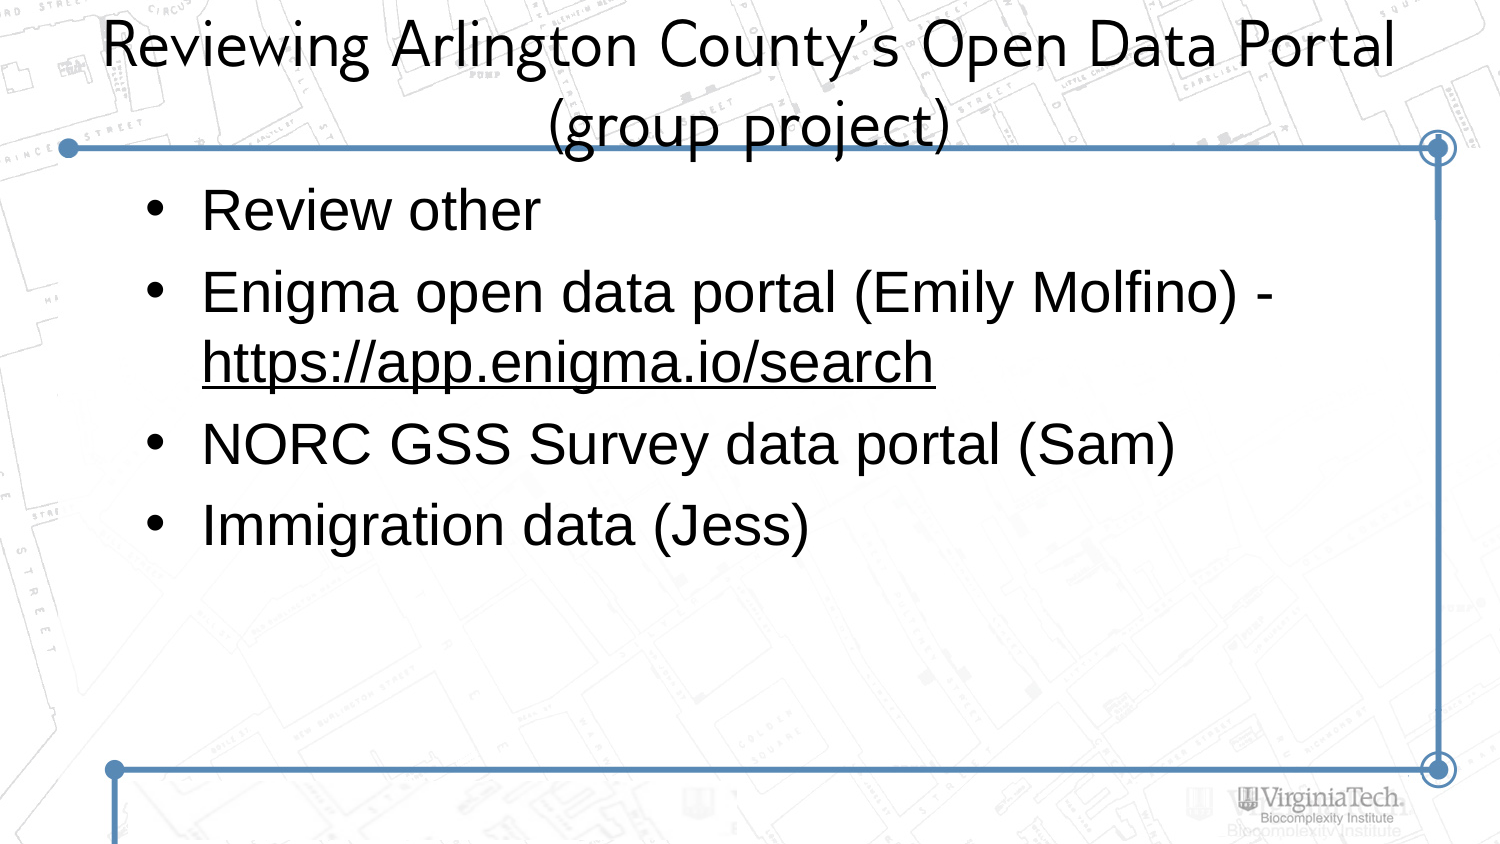

# Reviewing Arlington County’s Open Data Portal (group project)
Review other
Enigma open data portal (Emily Molfino) - https://app.enigma.io/search
NORC GSS Survey data portal (Sam)
Immigration data (Jess)